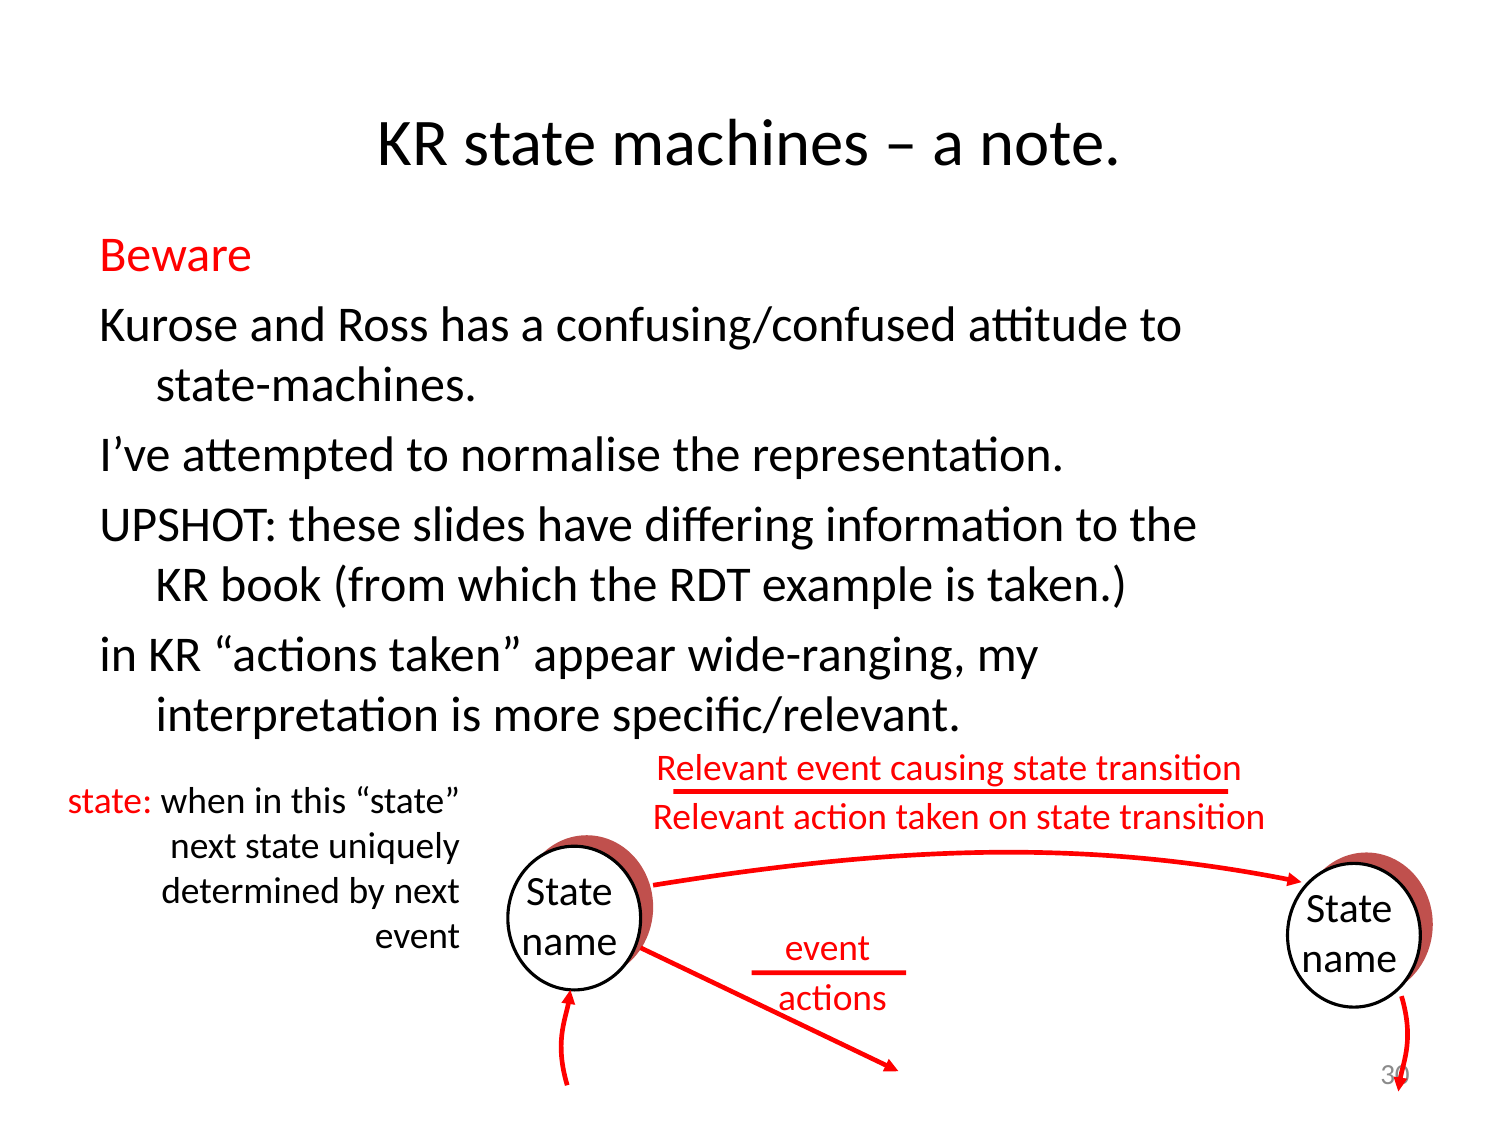

# KR state machines – a note.
Beware
Kurose and Ross has a confusing/confused attitude to state-machines.
I’ve attempted to normalise the representation.
UPSHOT: these slides have differing information to the KR book (from which the RDT example is taken.)
in KR “actions taken” appear wide-ranging, my interpretation is more specific/relevant.
Relevant event causing state transition
state: when in this “state” next state uniquely determined by next event
Relevant action taken on state transition

State
name

State
name
event
actions

30